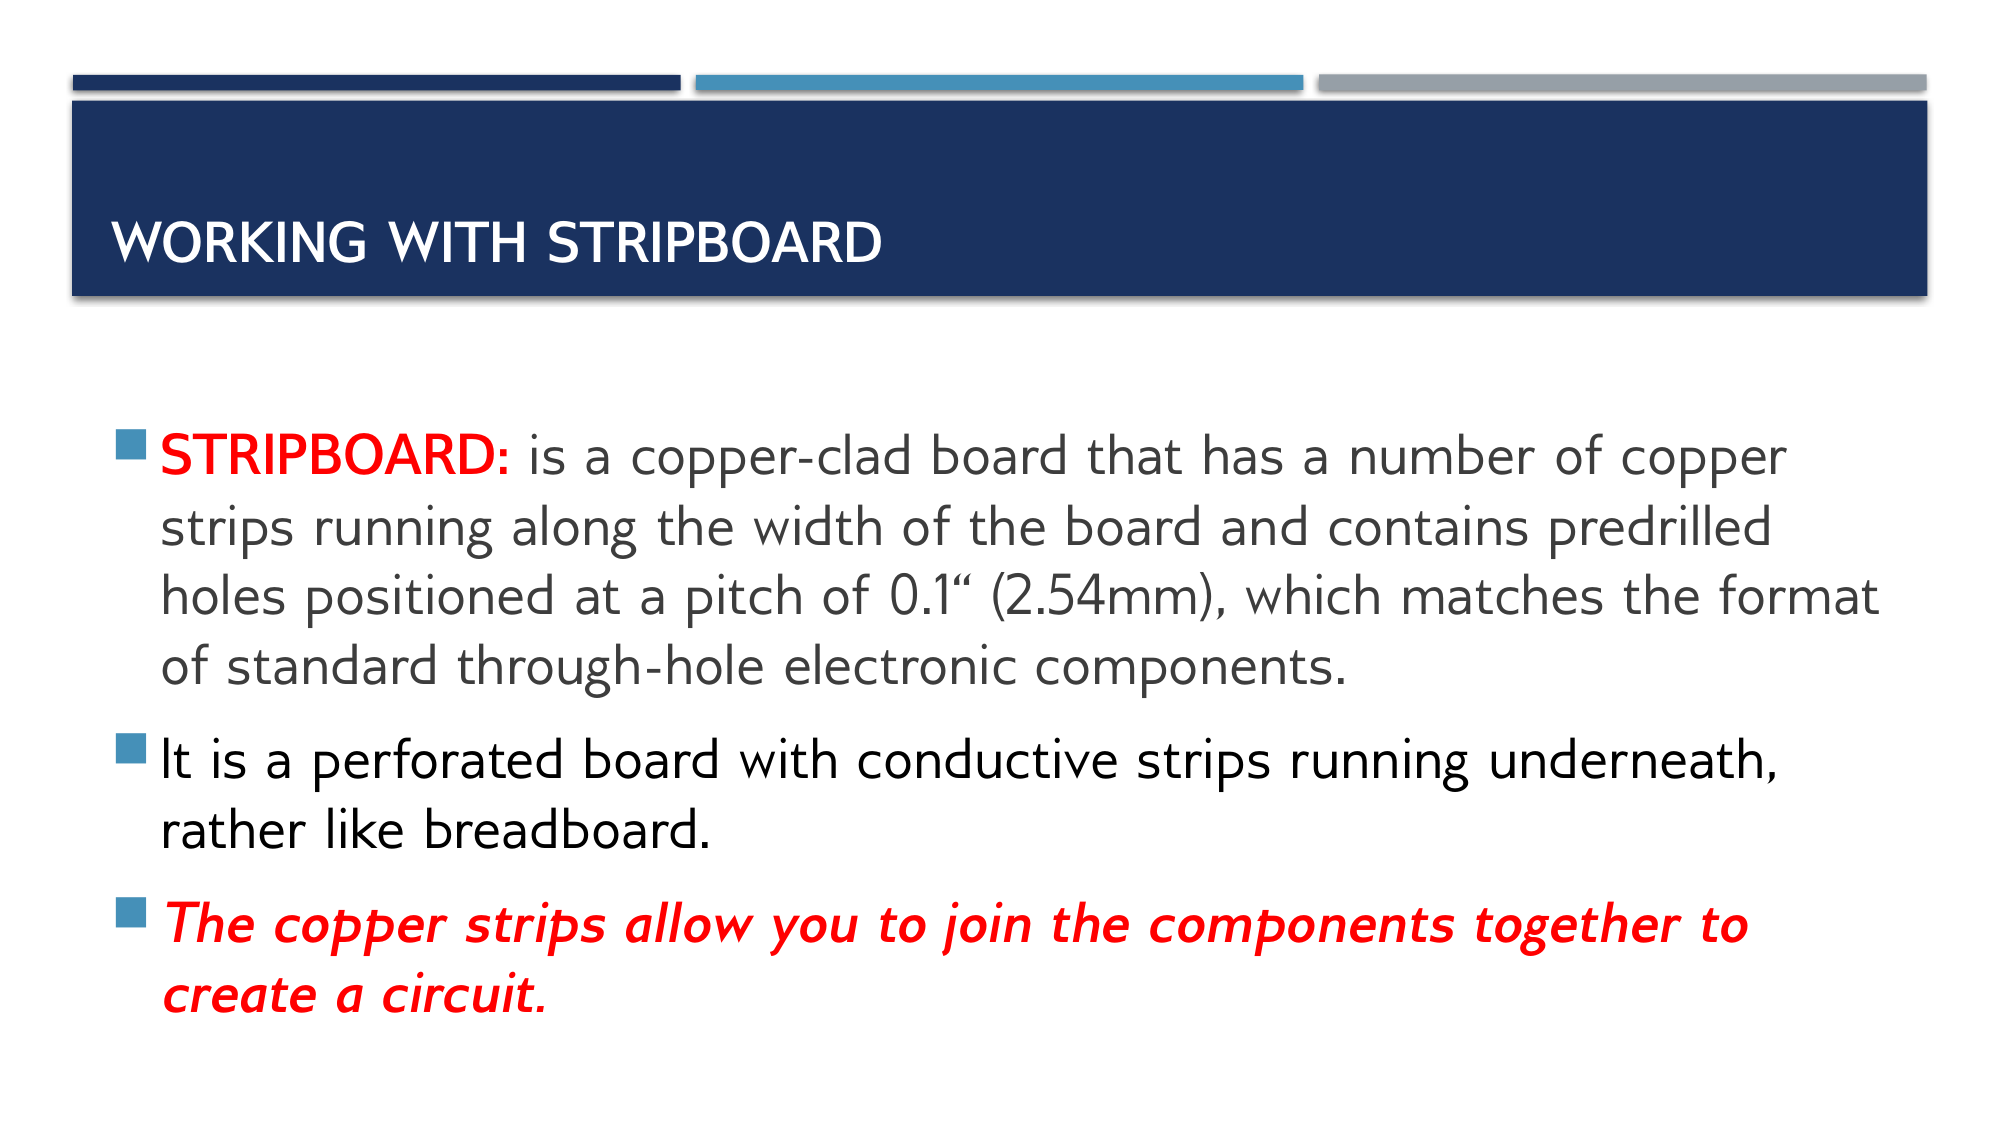

# Working with Stripboard
STRIPBOARD: is a copper-clad board that has a number of copper strips running along the width of the board and contains predrilled holes positioned at a pitch of 0.1“ (2.54mm), which matches the format of standard through-hole electronic components.
It is a perforated board with conductive strips running underneath, rather like breadboard.
The copper strips allow you to join the components together to create a circuit.